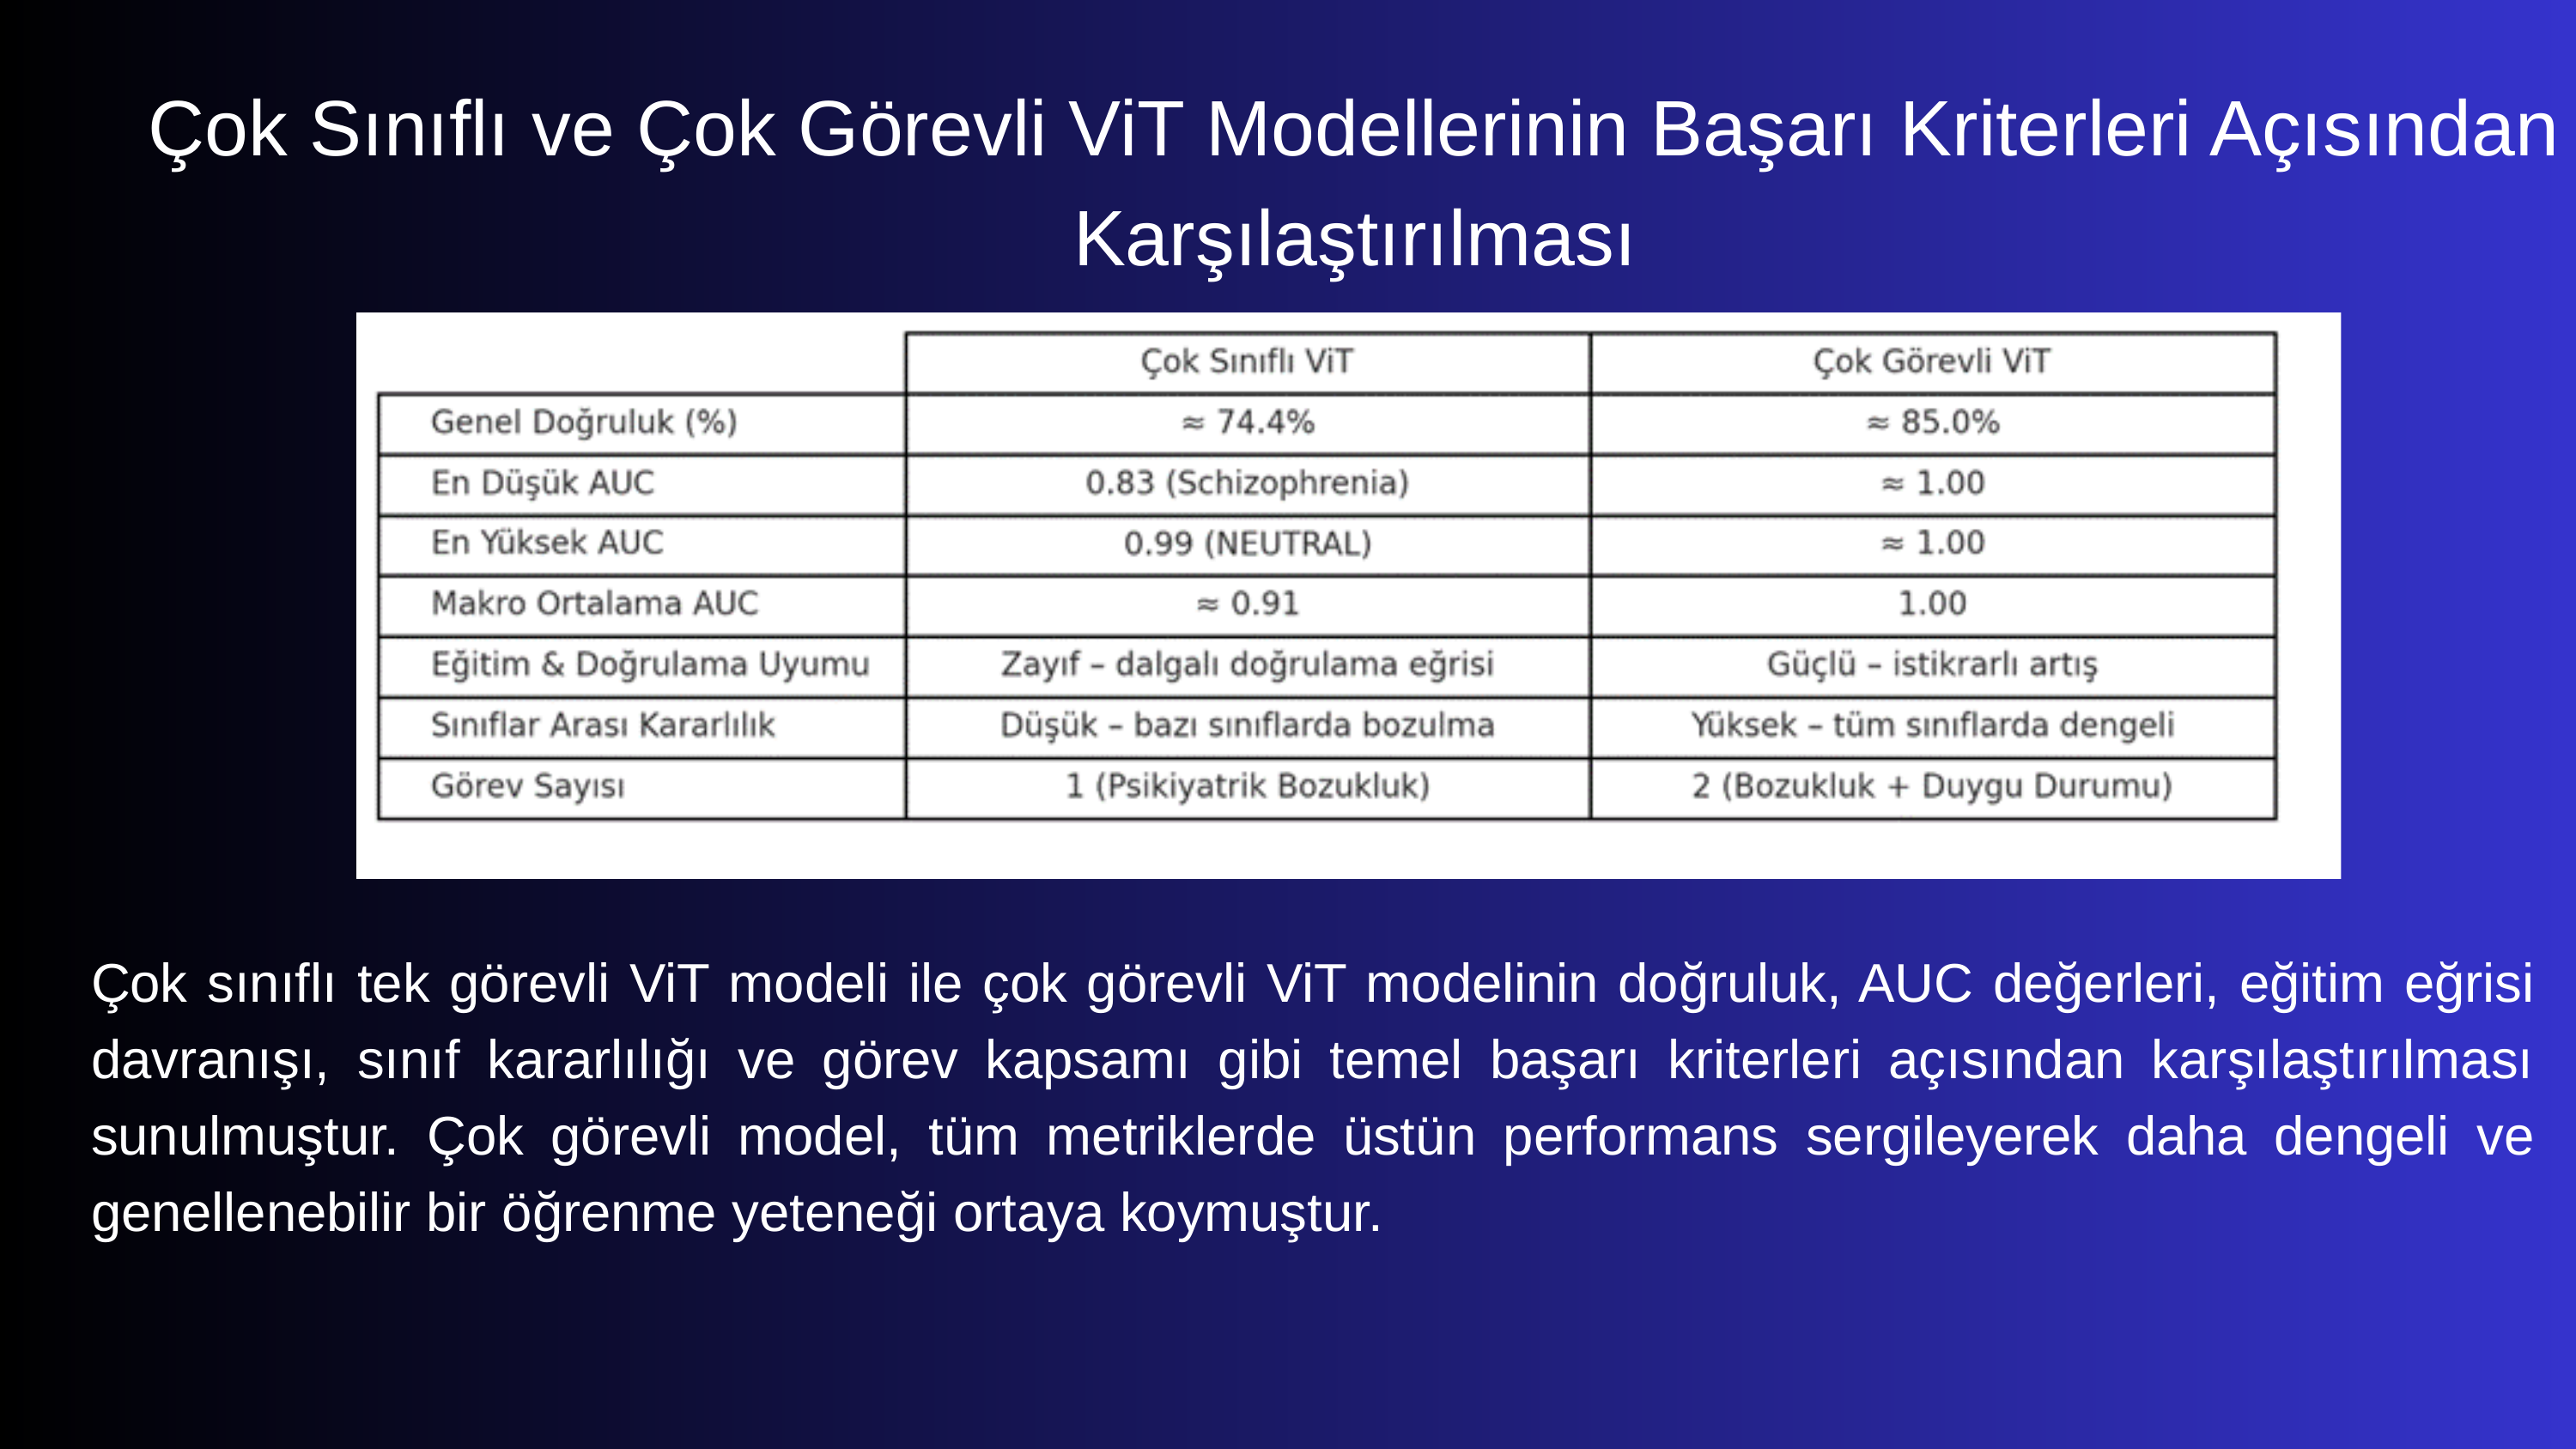

Çok Sınıflı ve Çok Görevli ViT Modellerinin Başarı Kriterleri Açısından Karşılaştırılması

Çok sınıflı tek görevli ViT modeli ile çok görevli ViT modelinin doğruluk, AUC değerleri, eğitim eğrisi davranışı, sınıf kararlılığı ve görev kapsamı gibi temel başarı kriterleri açısından karşılaştırılması sunulmuştur. Çok görevli model, tüm metriklerde üstün performans sergileyerek daha dengeli ve genellenebilir bir öğrenme yeteneği ortaya koymuştur.